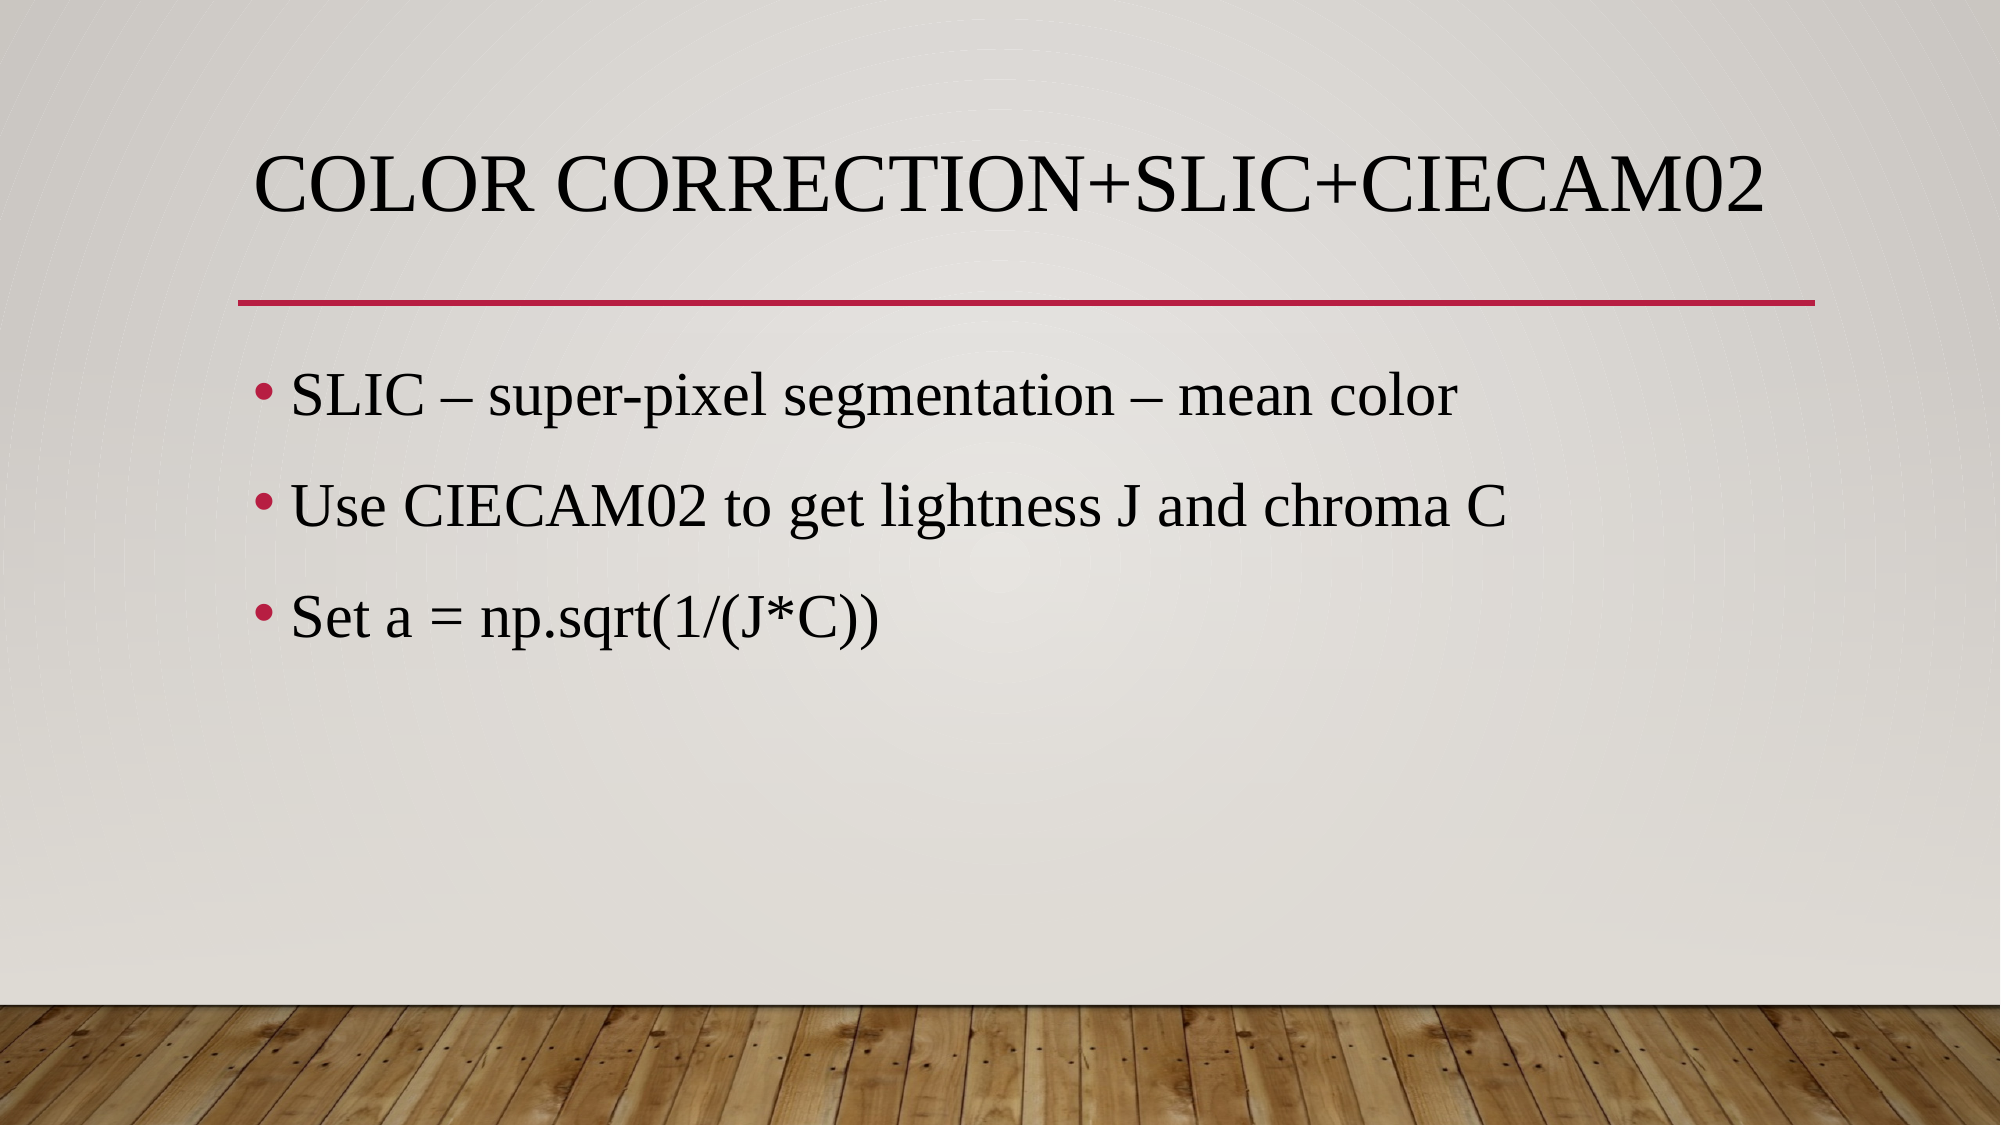

# Color Correction+SLIC+CIECAM02
SLIC – super-pixel segmentation – mean color
Use CIECAM02 to get lightness J and chroma C
Set a = np.sqrt(1/(J*C))